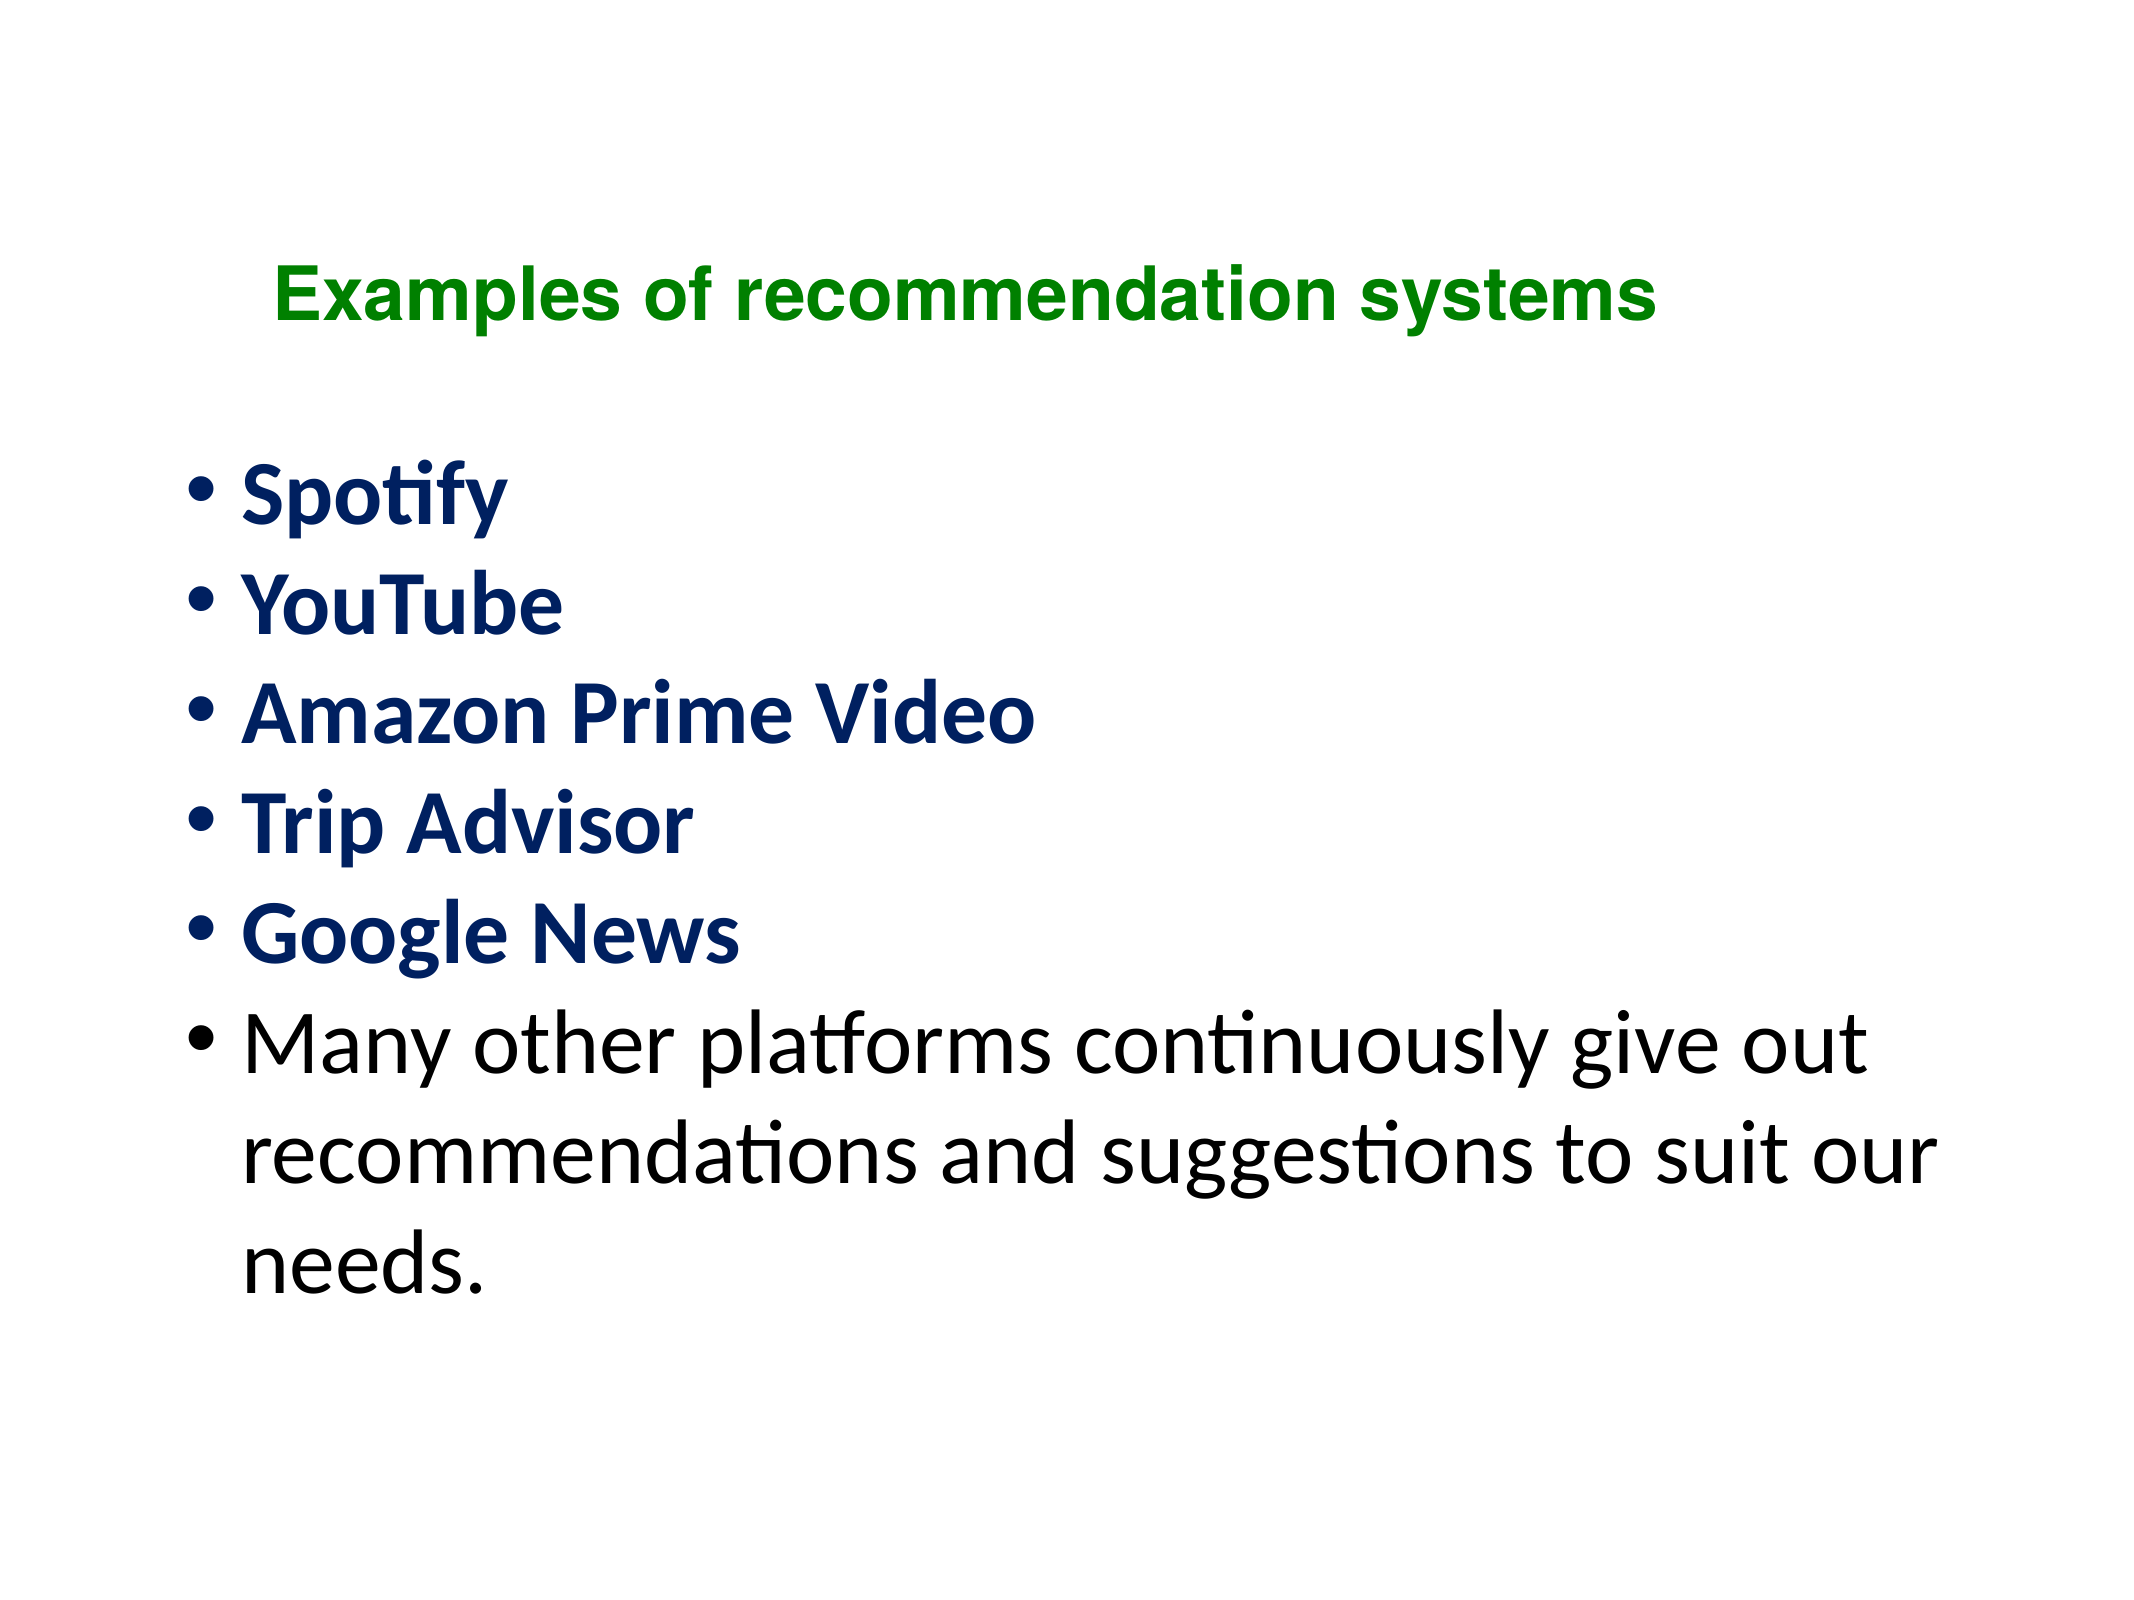

Examples of recommendation systems
Spotify
YouTube
Amazon Prime Video
Trip Advisor
Google News
Many other platforms continuously give out recommendations and suggestions to suit our needs.